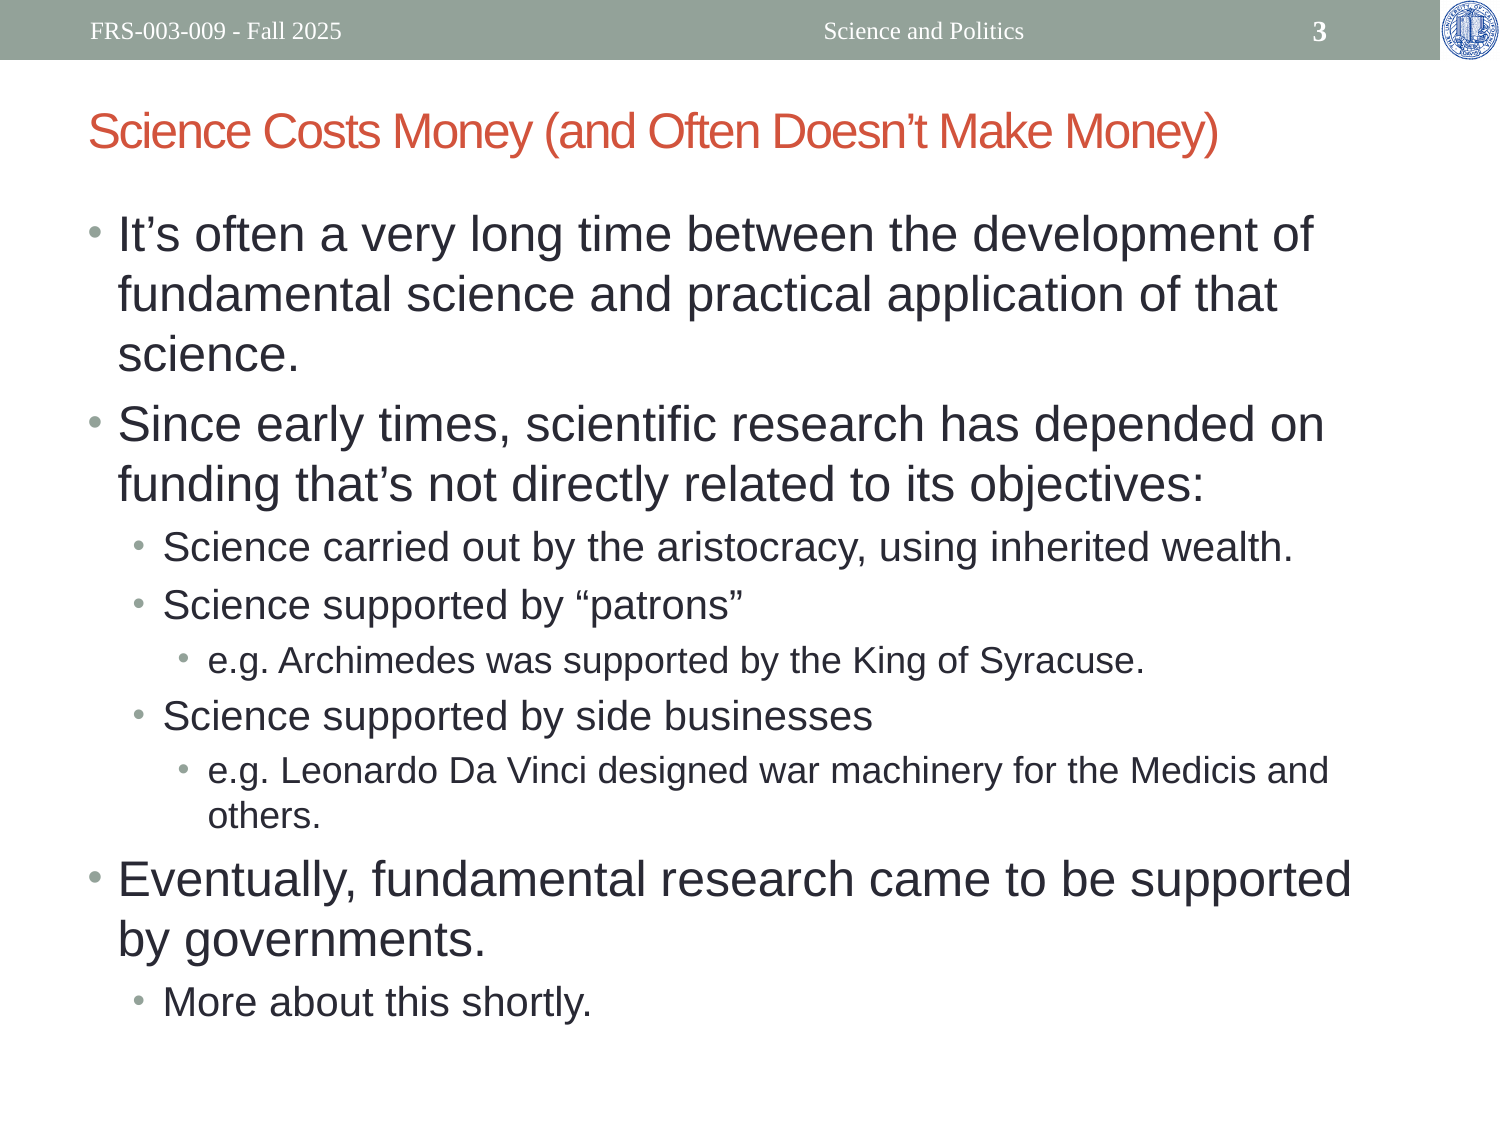

FRS-003-009 - Fall 2025
Science and Politics
3
# Science Costs Money (and Often Doesn’t Make Money)
It’s often a very long time between the development of fundamental science and practical application of that science.
Since early times, scientific research has depended on funding that’s not directly related to its objectives:
Science carried out by the aristocracy, using inherited wealth.
Science supported by “patrons”
e.g. Archimedes was supported by the King of Syracuse.
Science supported by side businesses
e.g. Leonardo Da Vinci designed war machinery for the Medicis and others.
Eventually, fundamental research came to be supported by governments.
More about this shortly.